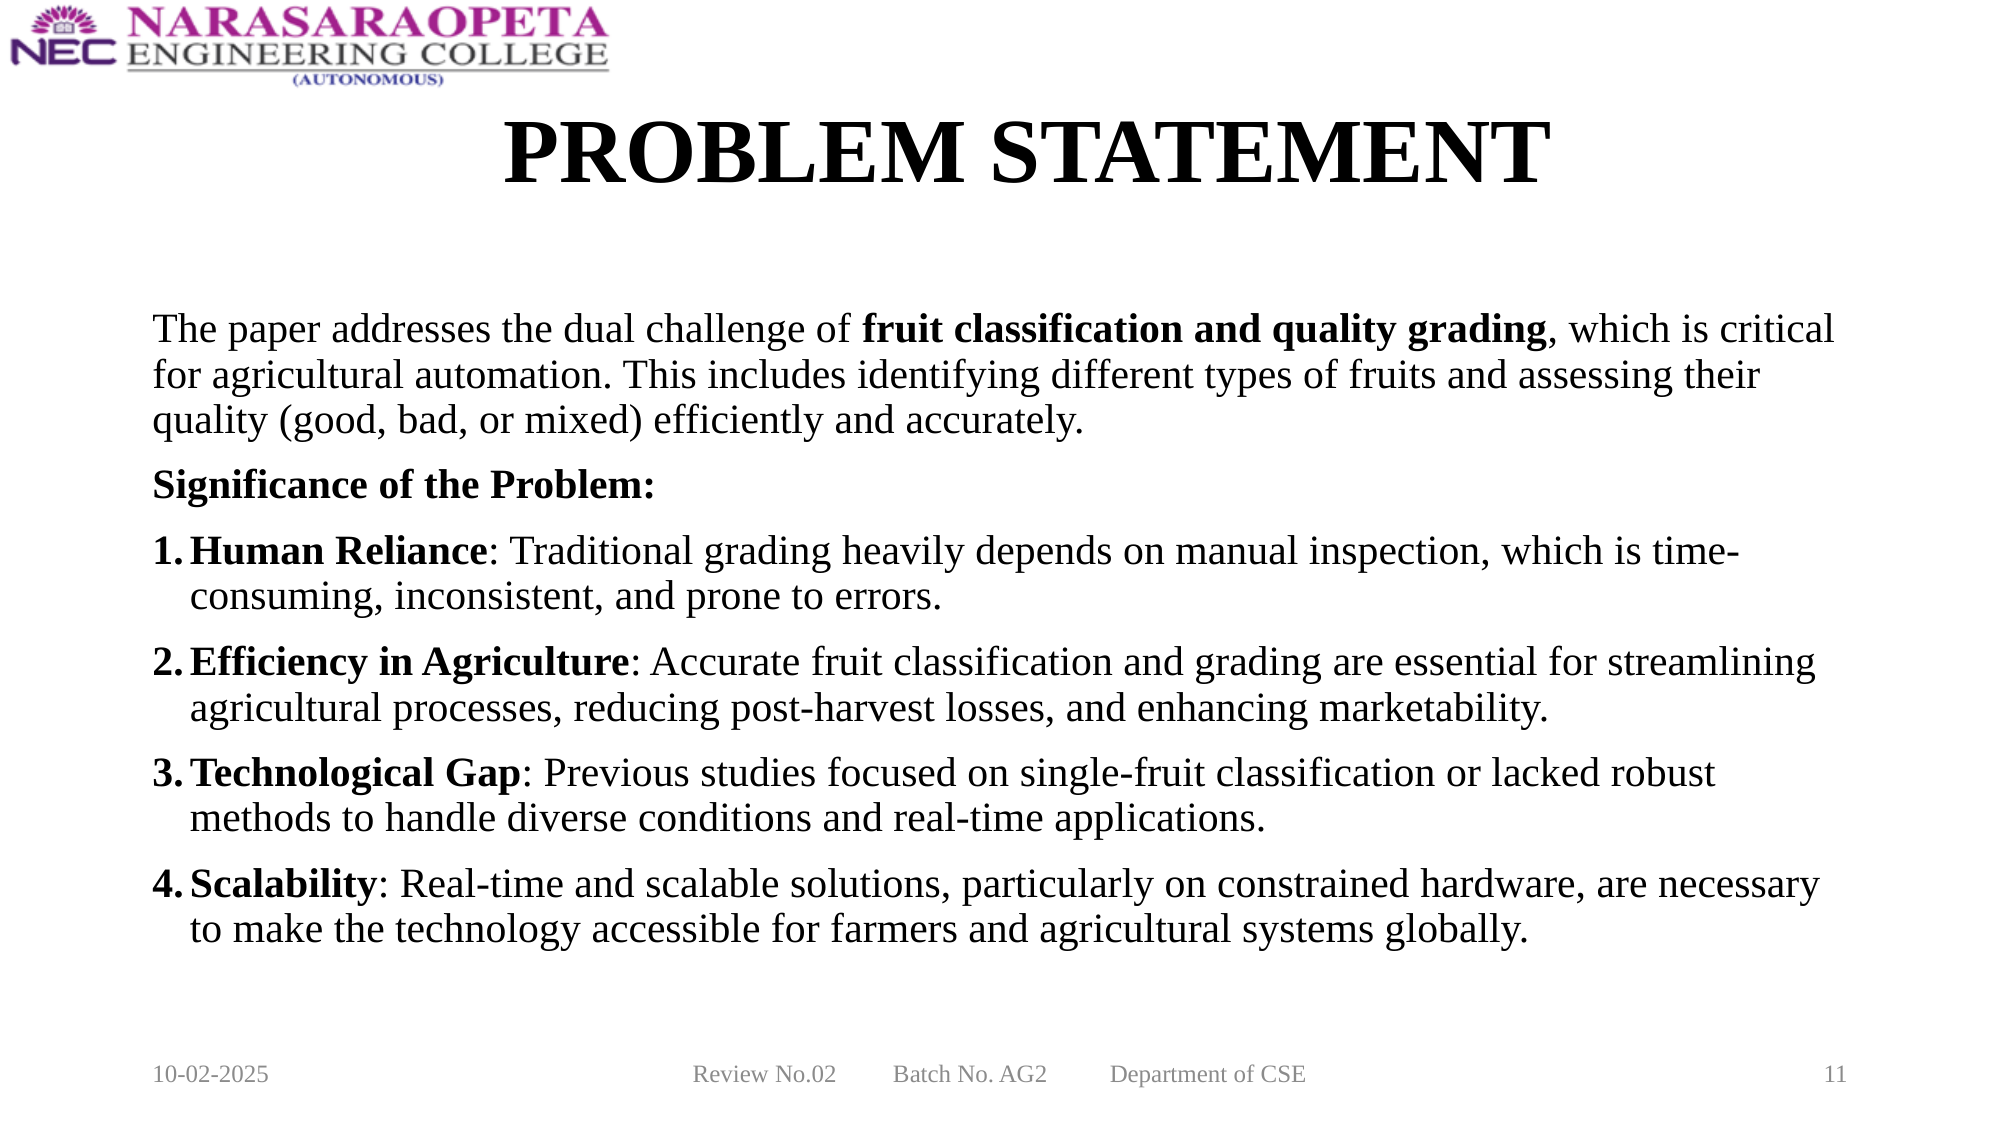

# PROBLEM STATEMENT
The paper addresses the dual challenge of fruit classification and quality grading, which is critical for agricultural automation. This includes identifying different types of fruits and assessing their quality (good, bad, or mixed) efficiently and accurately.
Significance of the Problem:
Human Reliance: Traditional grading heavily depends on manual inspection, which is time-consuming, inconsistent, and prone to errors.
Efficiency in Agriculture: Accurate fruit classification and grading are essential for streamlining agricultural processes, reducing post-harvest losses, and enhancing marketability.
Technological Gap: Previous studies focused on single-fruit classification or lacked robust methods to handle diverse conditions and real-time applications.
Scalability: Real-time and scalable solutions, particularly on constrained hardware, are necessary to make the technology accessible for farmers and agricultural systems globally.
10-02-2025
Review No.02         Batch No. AG2          Department of CSE
11